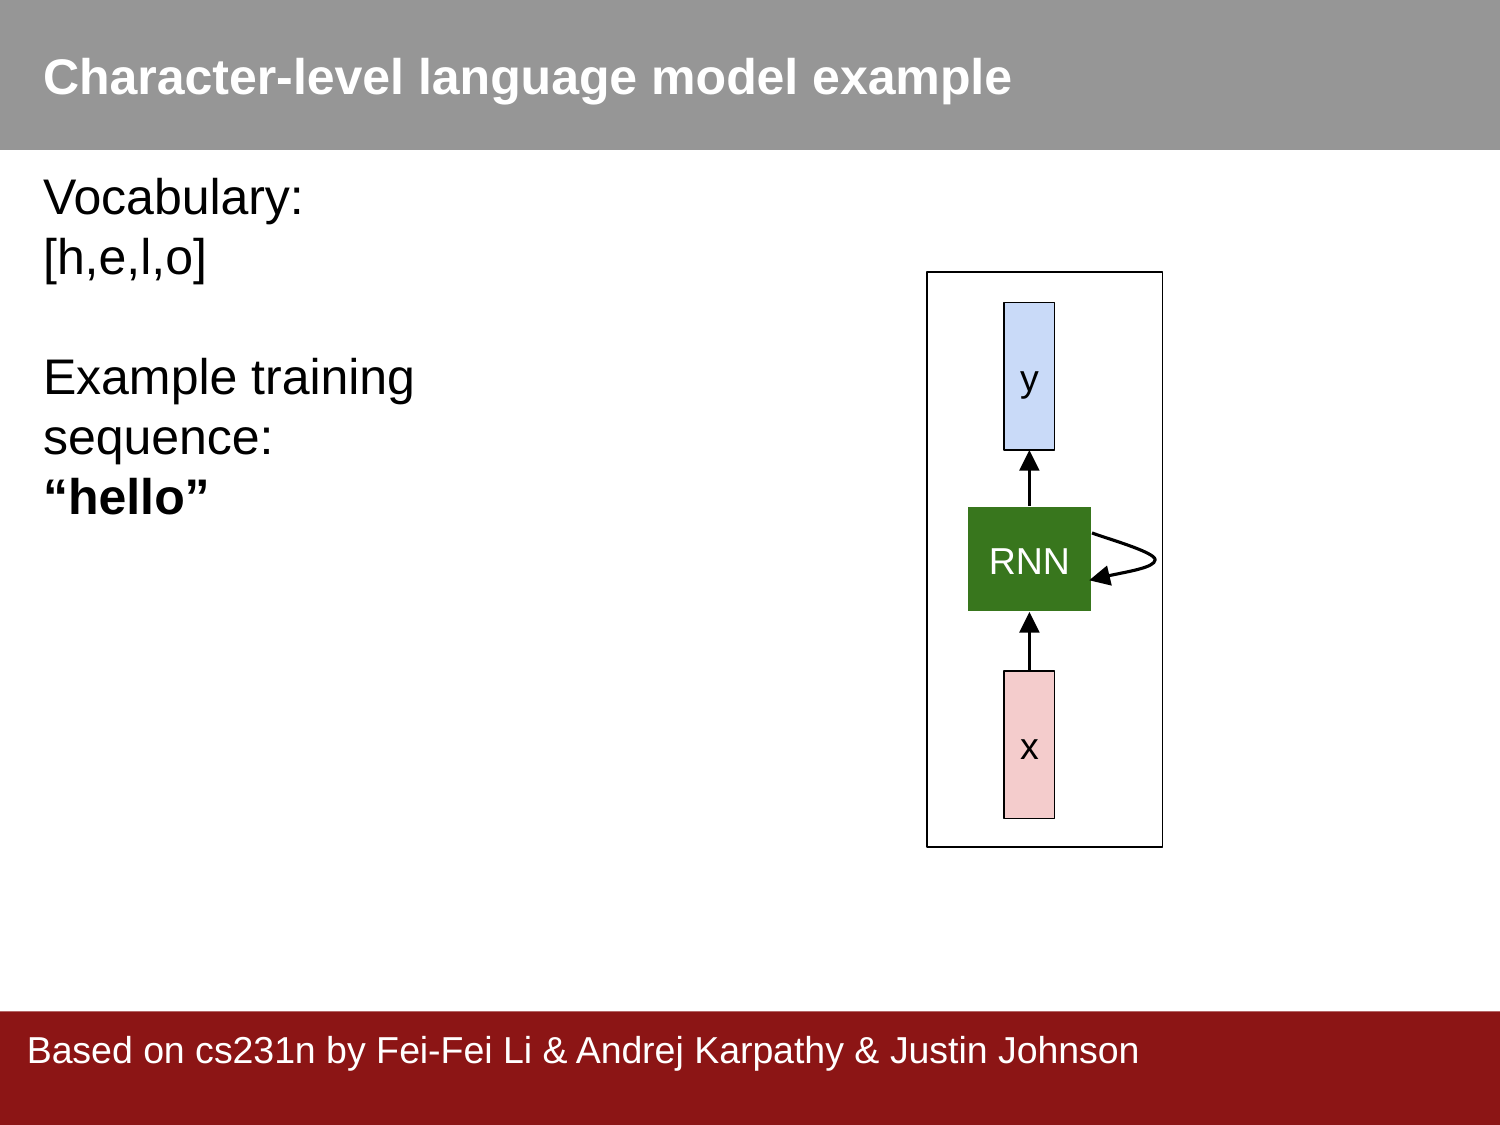

Character-level language model example

Vocabulary:
[h,e,l,o]

Example training
sequence:
“hello”

y
RNN

x